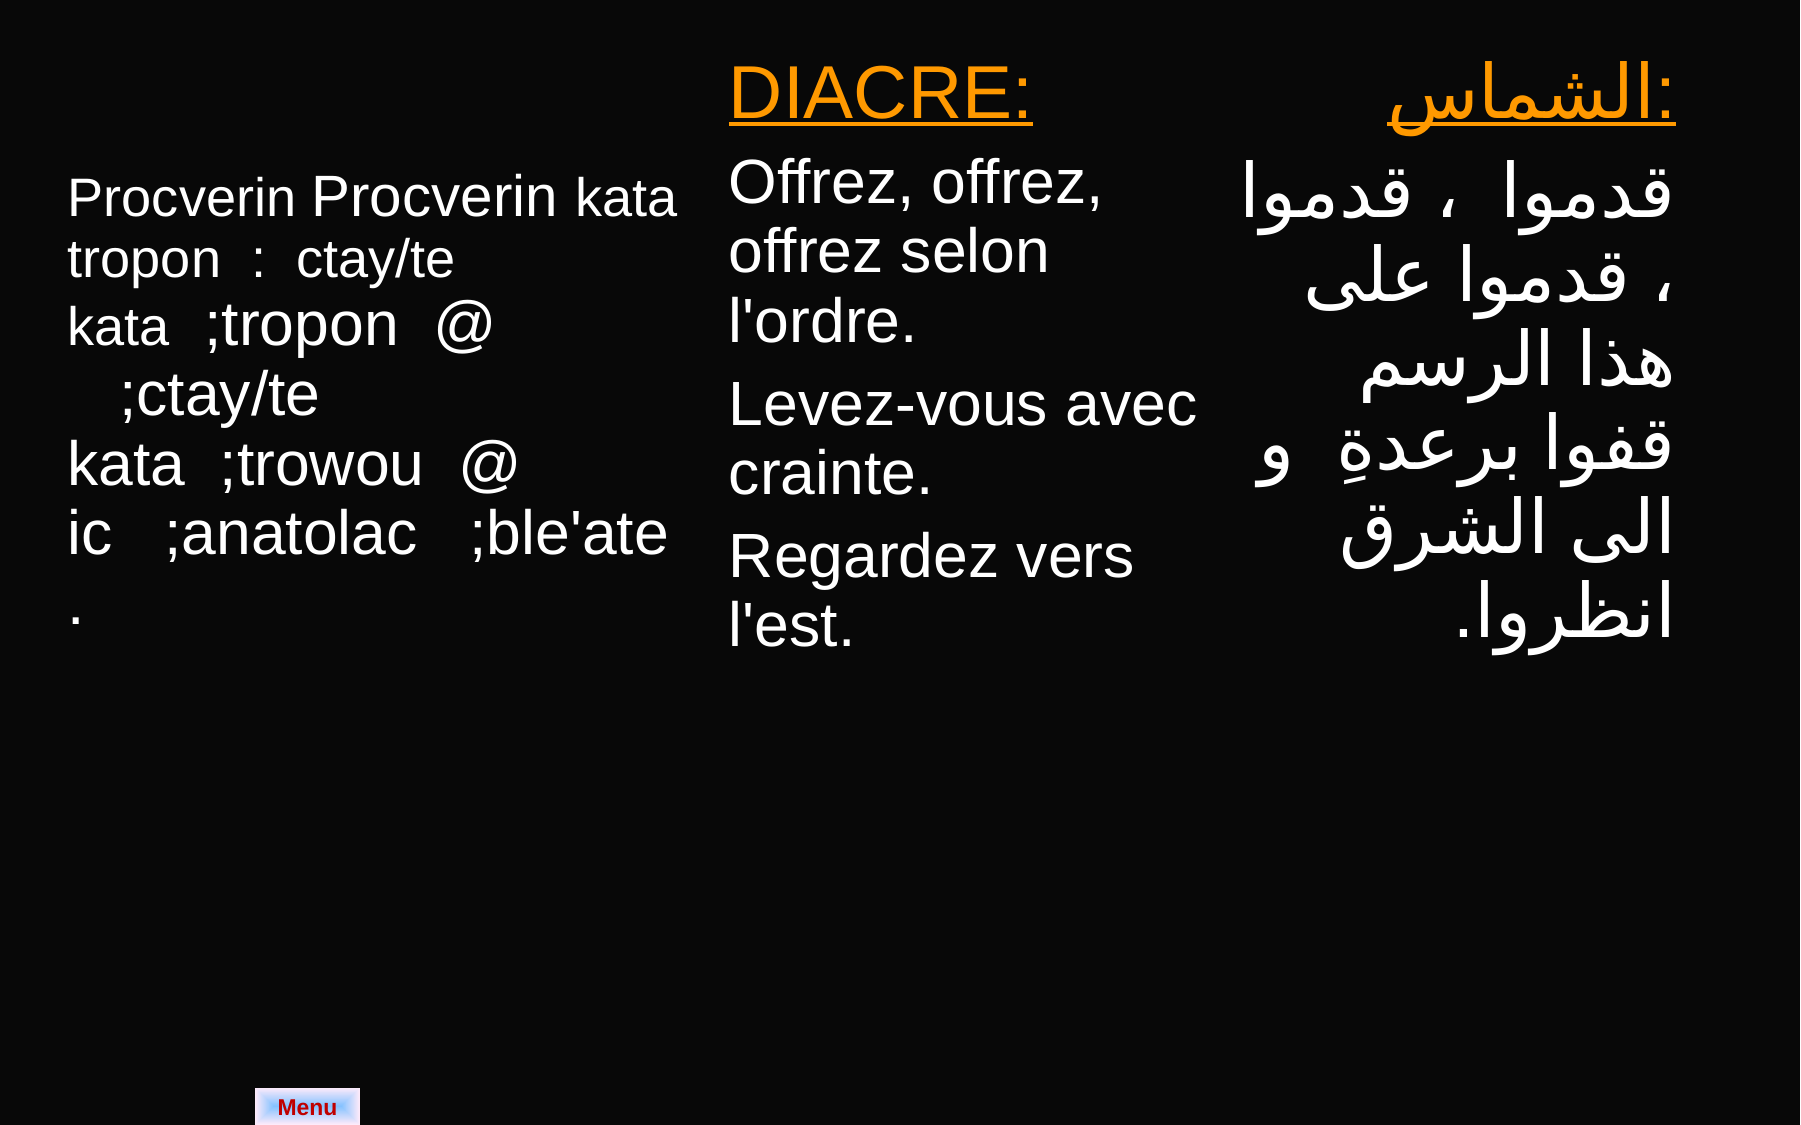

| Procverin Procverin kata  tropon  :  ctay/te kata  ;tropon  @   ;ctay/te kata ;trowou  @ ic ;anatolac ;ble'ate . | DIACRE: Offrez, offrez, offrez selon l'ordre. Levez-vous avec crainte. Regardez vers l'est. | الشماس: قدموا ، قدموا ، قدموا على هذا الرسم قفوا برعدةِ و الى الشرق انظروا. |
| --- | --- | --- |

Menu